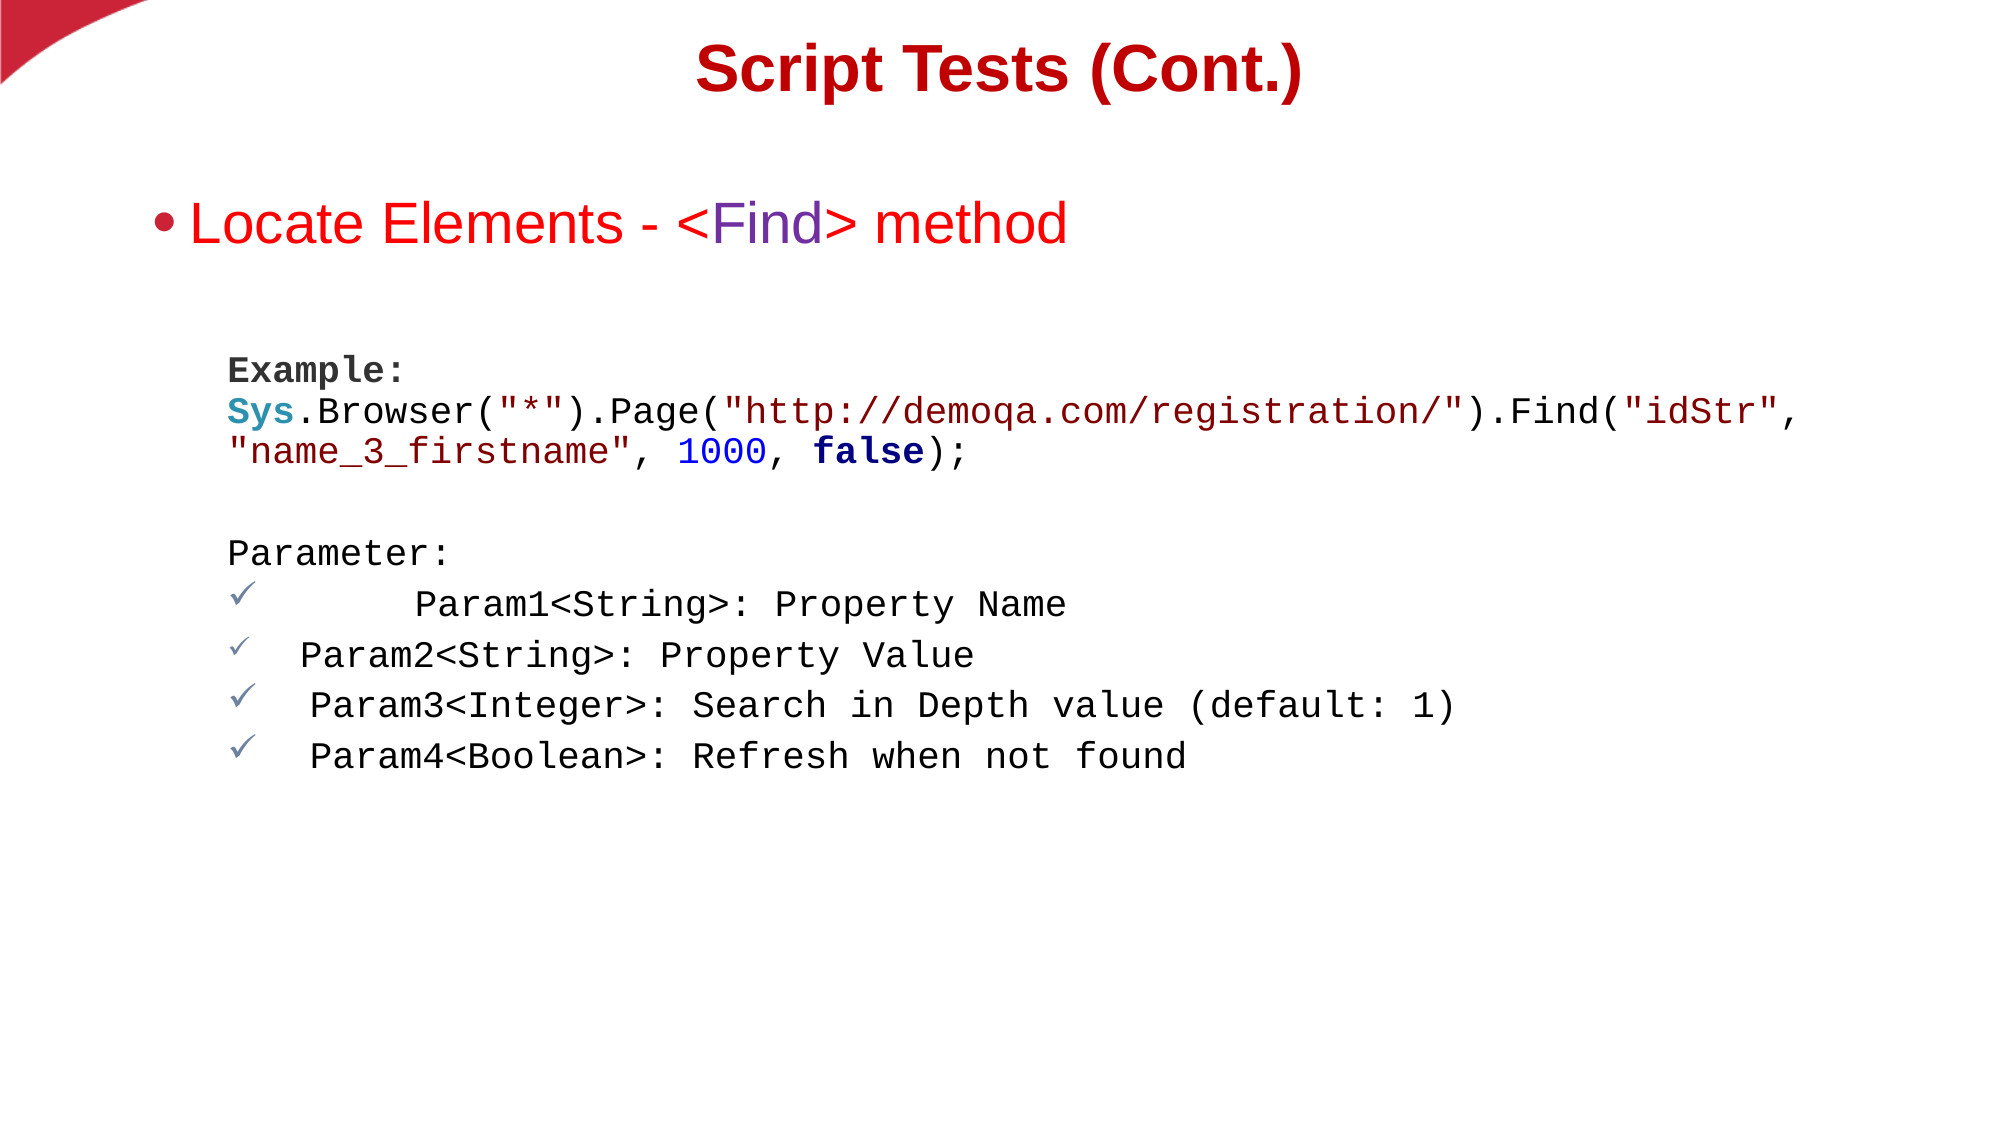

# Script Tests (Cont.)
Locate Elements - <Find> method

Example: Sys.Browser("*").Page("http://demoqa.com/registration/").Find("idStr", "name_3_firstname", 1000, false);

Parameter:
	Param1<String>: Property Name
  Param2<String>: Property Value
  Param3<Integer>: Search in Depth value (default: 1)
  Param4<Boolean>: Refresh when not found